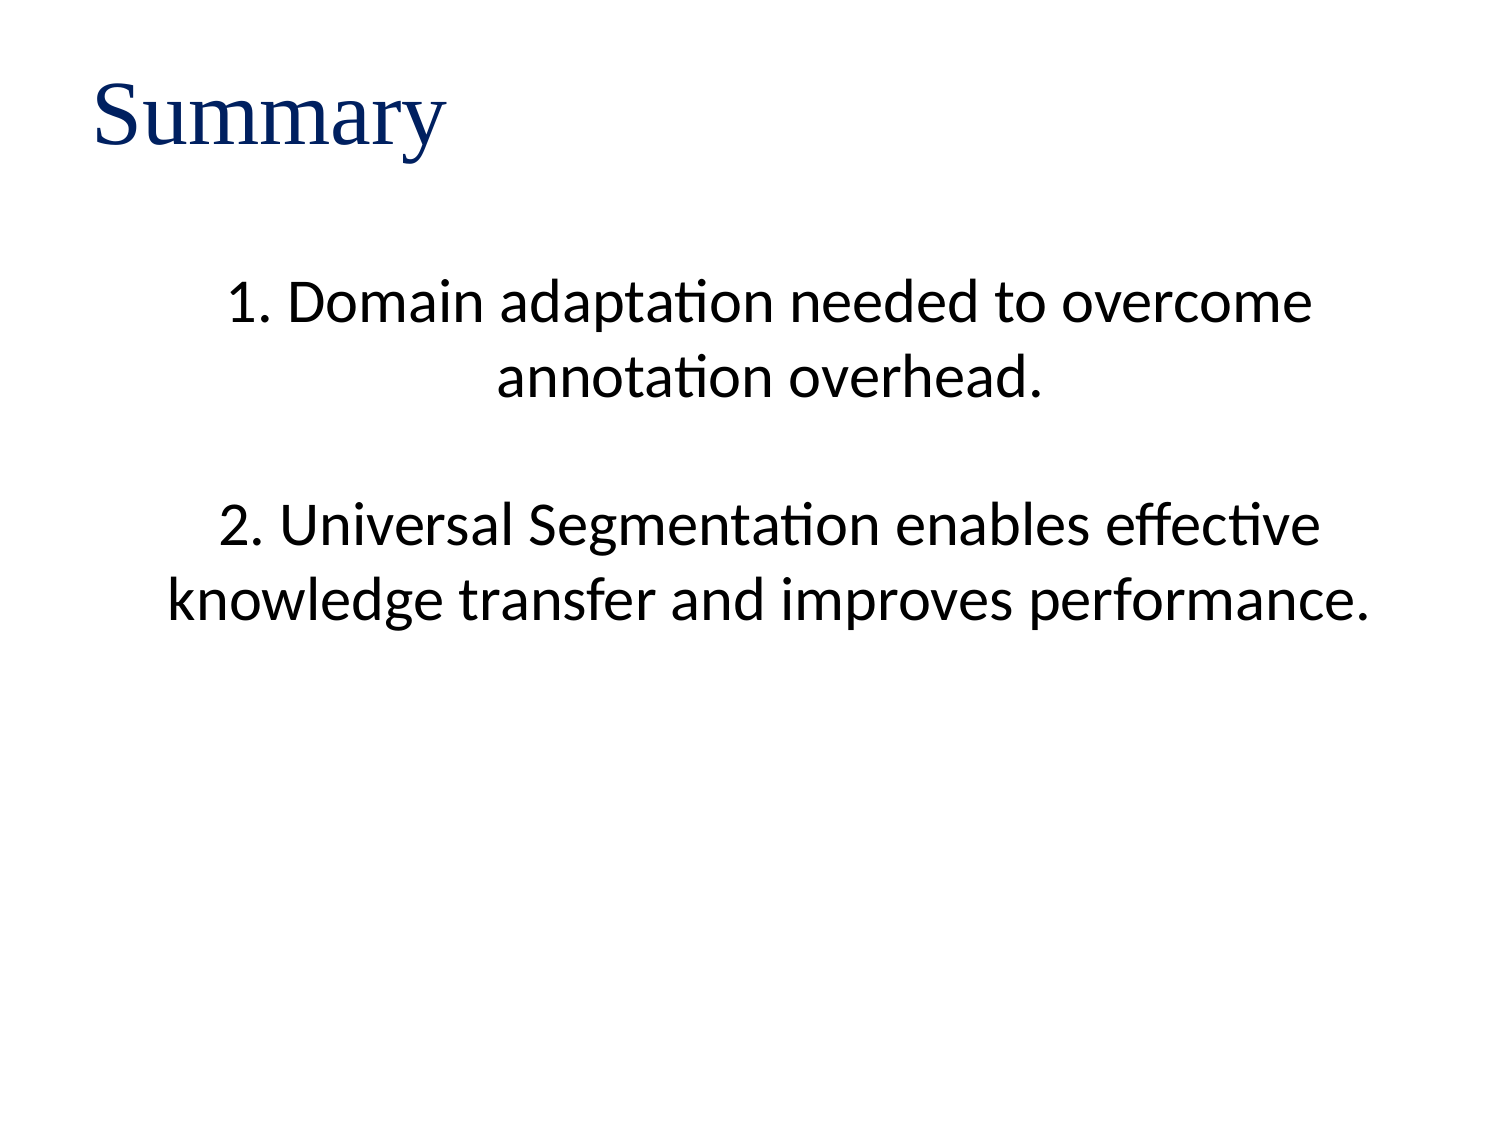

Summary
1. Domain adaptation needed to overcome annotation overhead.
2. Universal Segmentation enables effective knowledge transfer and improves performance.